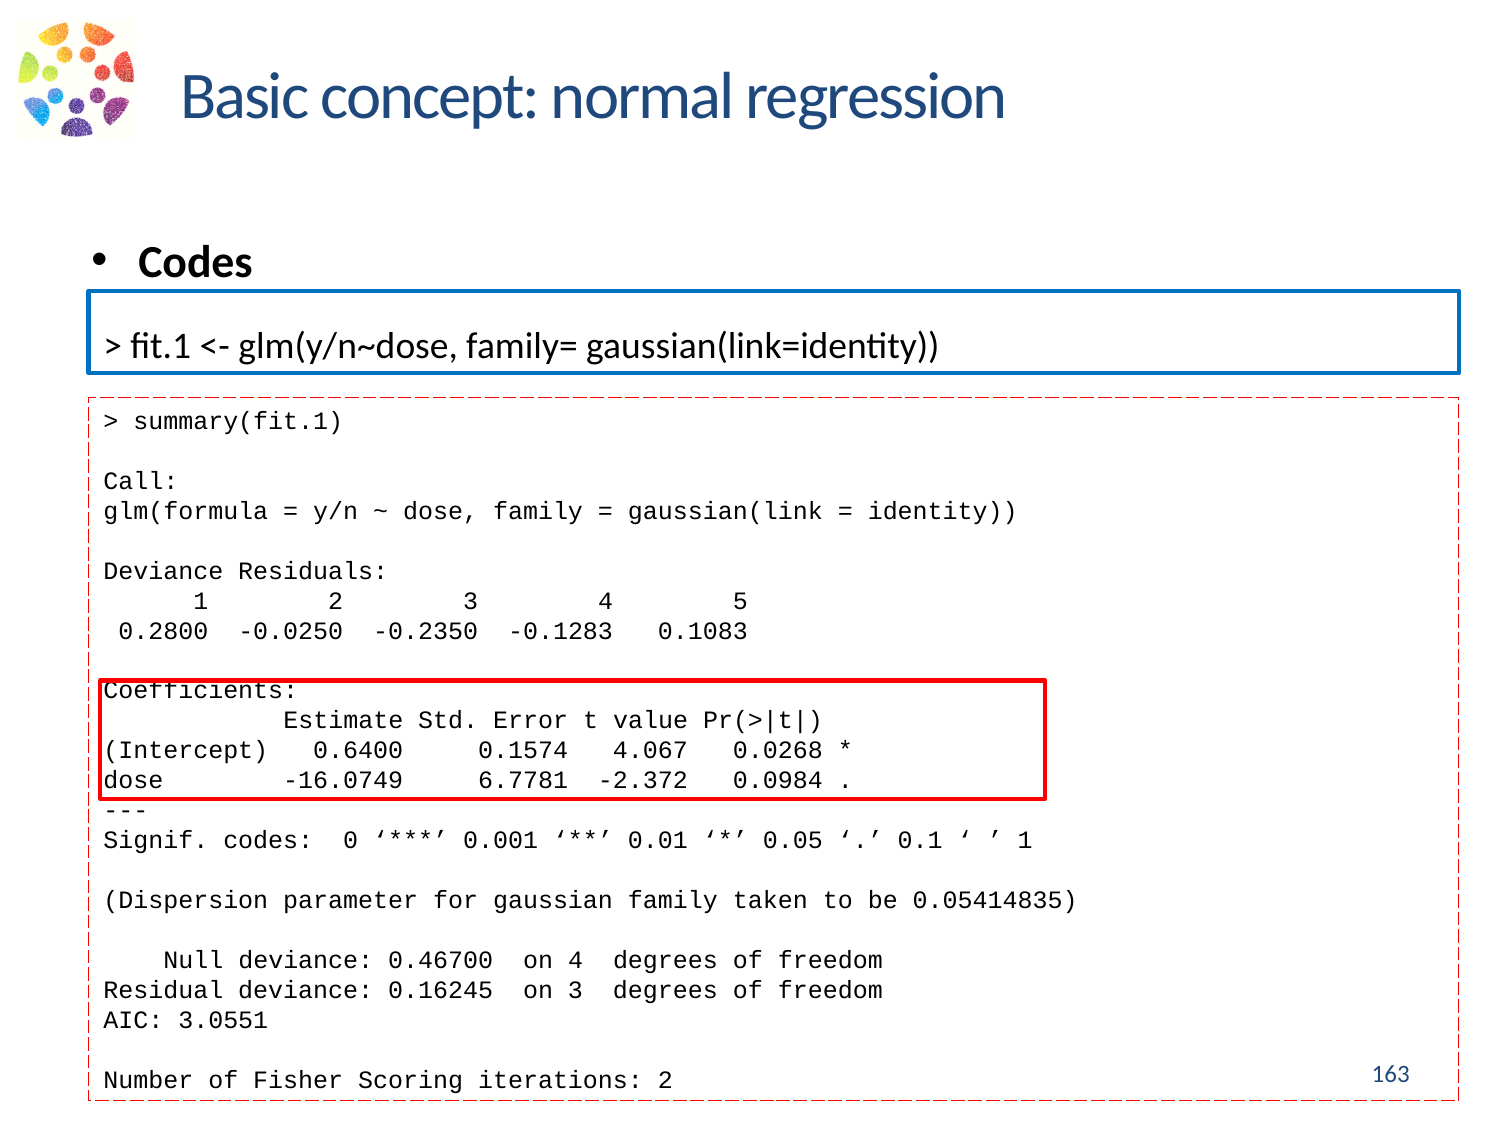

Basic concept: normal regression
Codes
> fit.1 <- glm(y/n~dose, family= gaussian(link=identity))
> summary(fit.1)

Call:
glm(formula = y/n ~ dose, family = gaussian(link = identity))

Deviance Residuals:
      1        2        3        4        5
 0.2800  -0.0250  -0.2350  -0.1283   0.1083

Coefficients:
            Estimate Std. Error t value Pr(>|t|)
(Intercept)   0.6400     0.1574   4.067   0.0268 *
dose        -16.0749     6.7781  -2.372   0.0984 .
---
Signif. codes:  0 ‘***’ 0.001 ‘**’ 0.01 ‘*’ 0.05 ‘.’ 0.1 ‘ ’ 1

(Dispersion parameter for gaussian family taken to be 0.05414835)

    Null deviance: 0.46700  on 4  degrees of freedom
Residual deviance: 0.16245  on 3  degrees of freedom
AIC: 3.0551

Number of Fisher Scoring iterations: 2

163